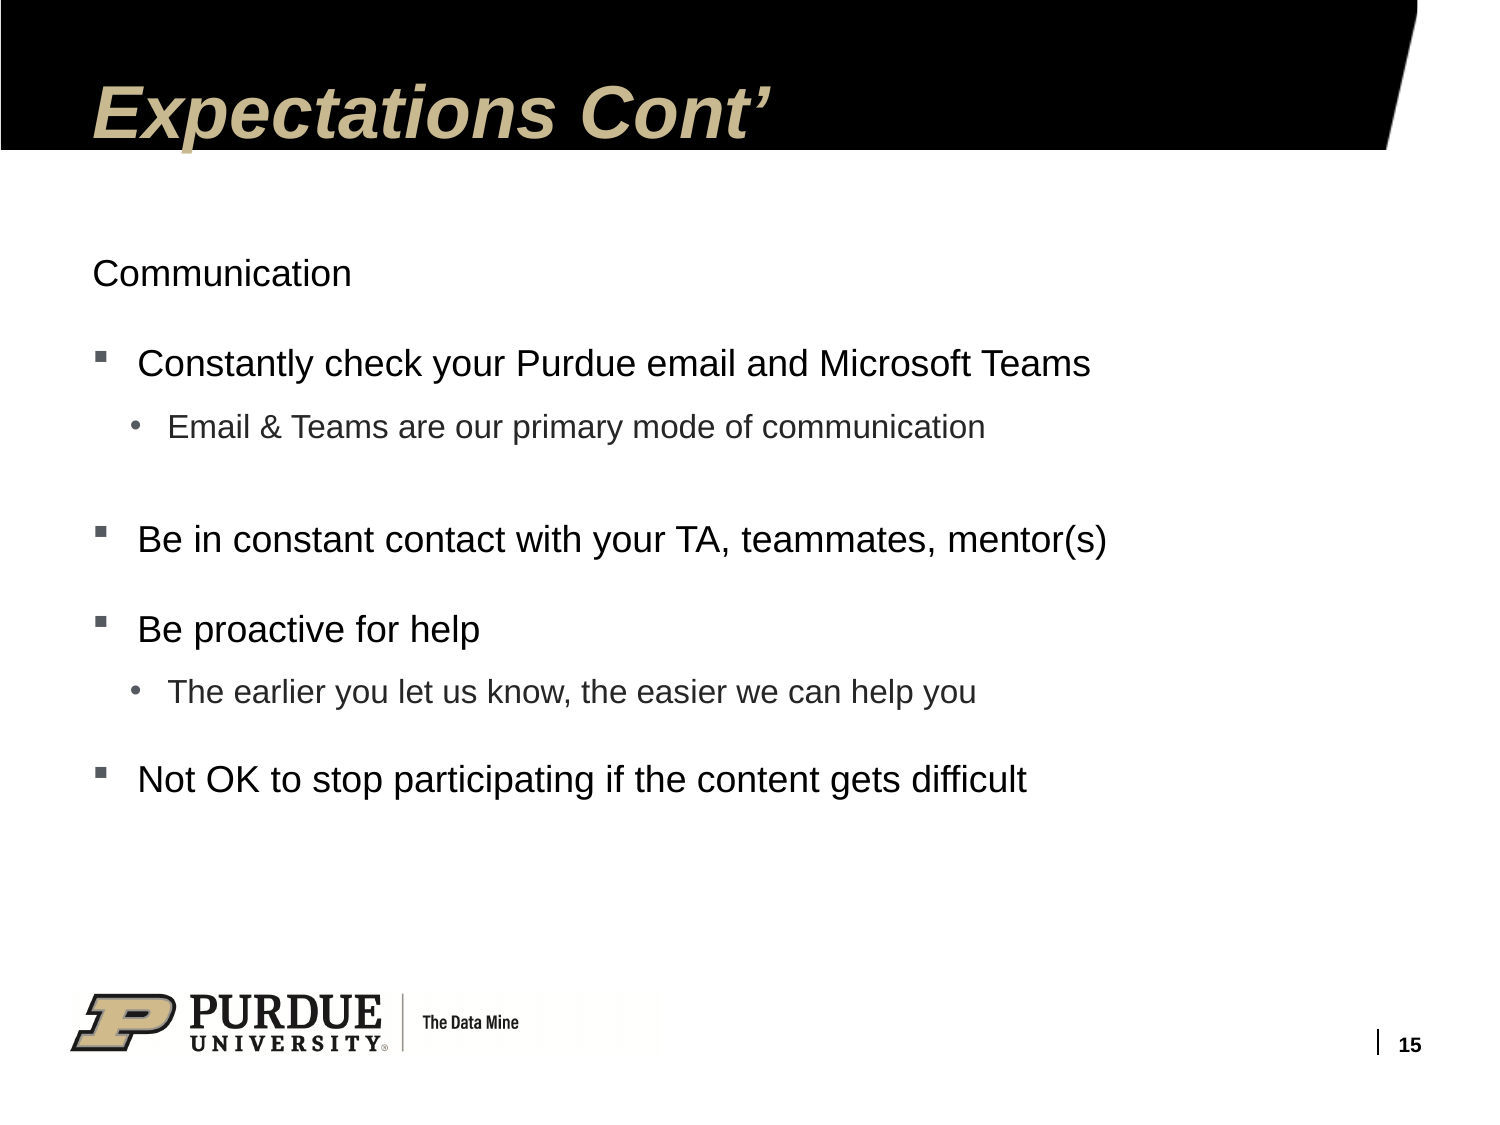

# Expectations Cont’
Communication

Constantly check your Purdue email and Microsoft Teams
Email & Teams are our primary mode of communication

Be in constant contact with your TA, teammates, mentor(s)

Be proactive for help
The earlier you let us know, the easier we can help you

Not OK to stop participating if the content gets difficult

15